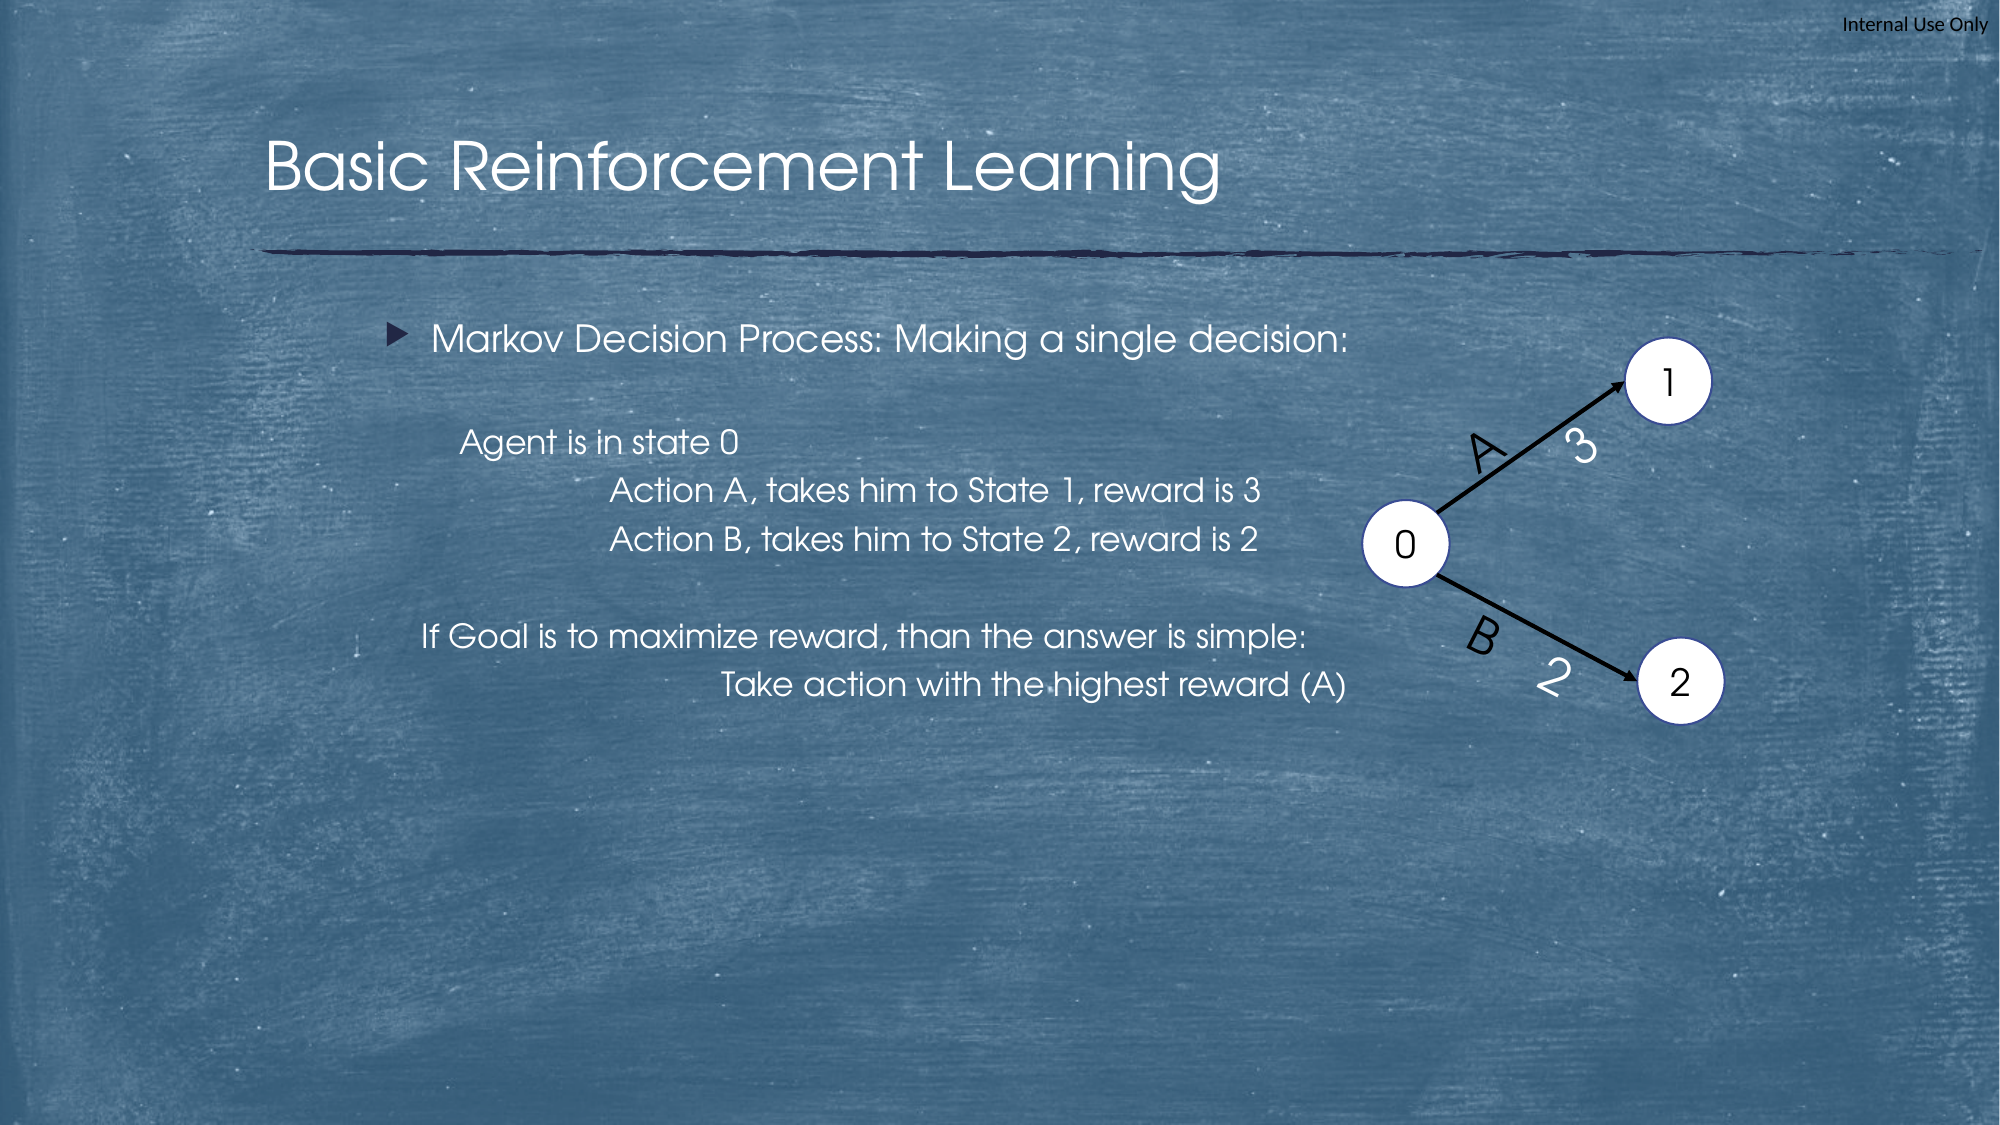

# Basic Reinforcement Learning
Markov Decision Process: Making a single decision:

Agent is in state 0
	Action A, takes him to State 1, reward is 3
	Action B, takes him to State 2, reward is 2

If Goal is to maximize reward, than the answer is simple:
		Take action with the highest reward (A)

1
3
A
0
B
2
2